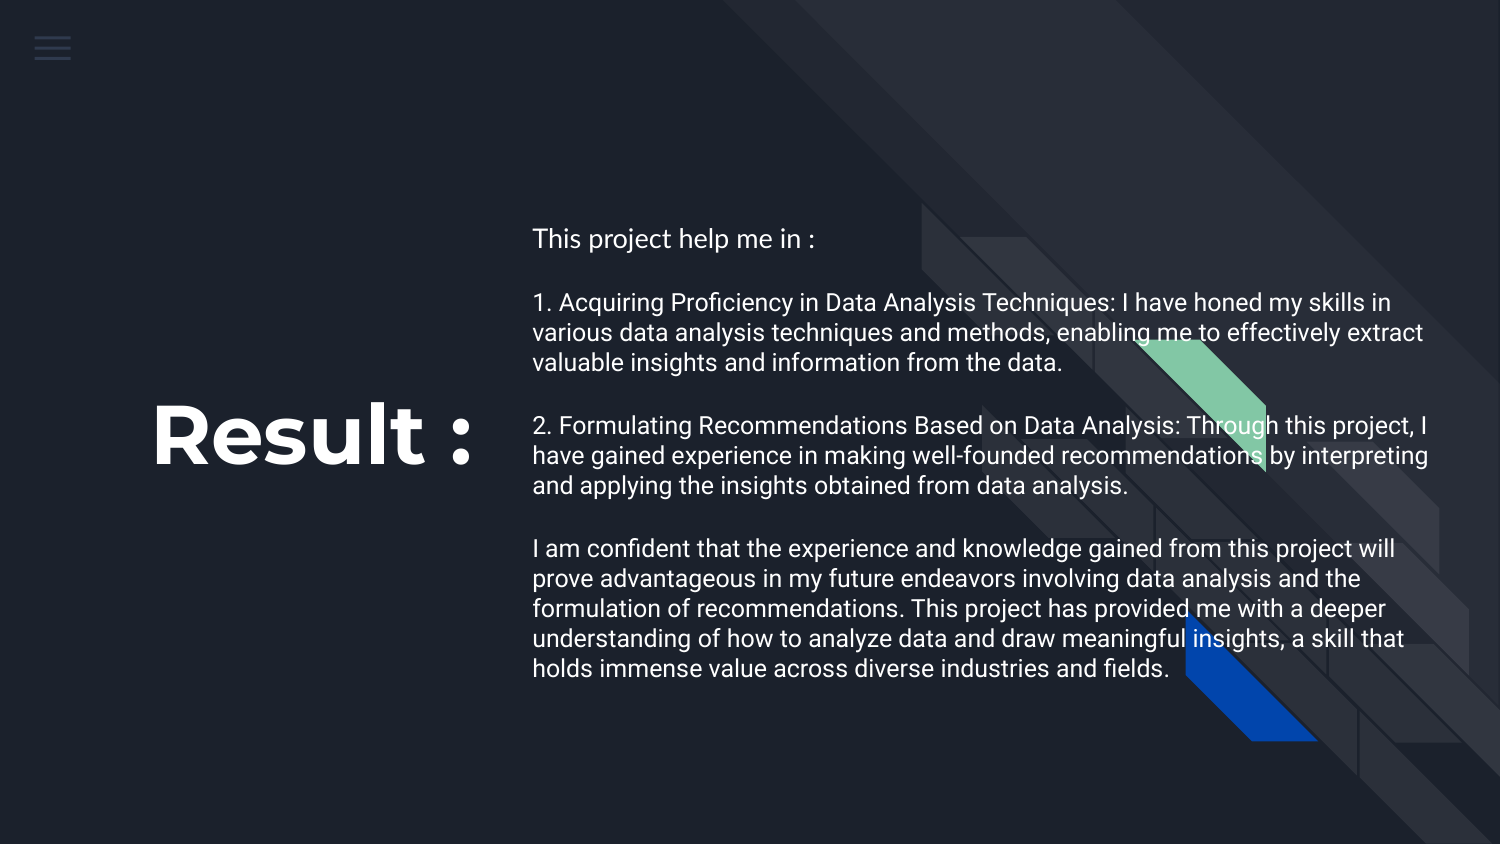

This project help me in :
1. Acquiring Proficiency in Data Analysis Techniques: I have honed my skills in various data analysis techniques and methods, enabling me to effectively extract valuable insights and information from the data.
2. Formulating Recommendations Based on Data Analysis: Through this project, I have gained experience in making well-founded recommendations by interpreting and applying the insights obtained from data analysis.
I am confident that the experience and knowledge gained from this project will prove advantageous in my future endeavors involving data analysis and the formulation of recommendations. This project has provided me with a deeper understanding of how to analyze data and draw meaningful insights, a skill that holds immense value across diverse industries and fields.

# Result :